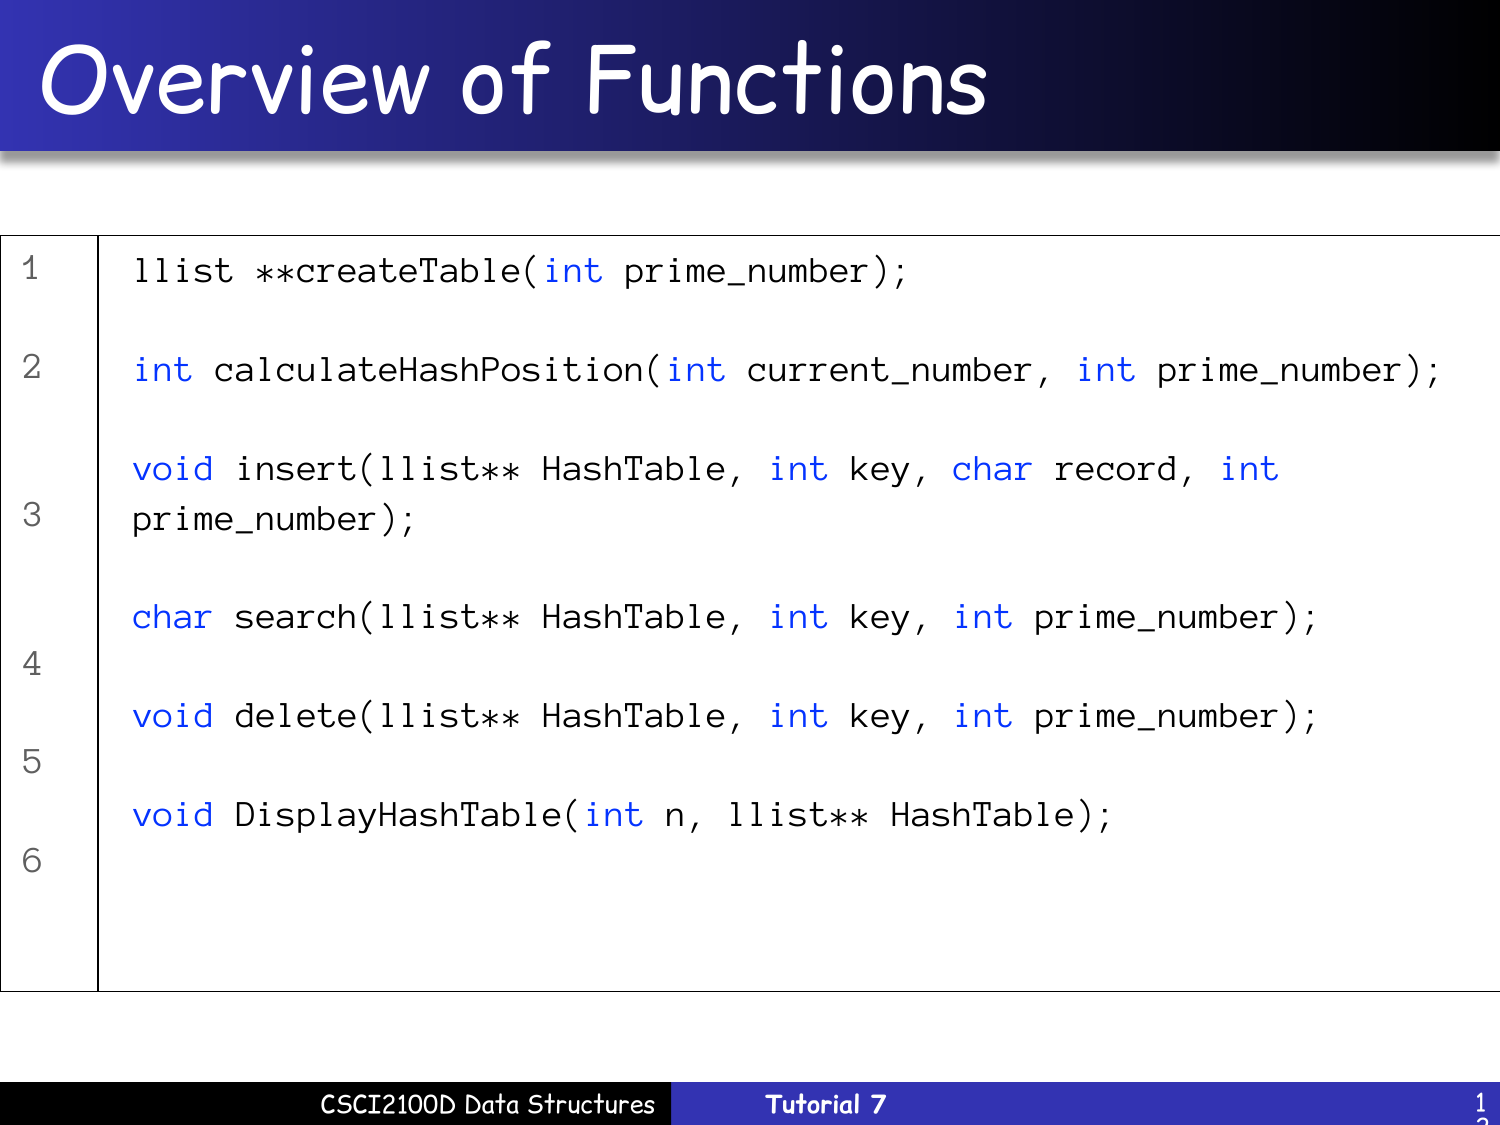

# Overview of Functions
llist **createTable(int prime_number);

int calculateHashPosition(int current_number, int prime_number);

void insert(llist** HashTable, int key, char record, int prime_number);

char search(llist** HashTable, int key, int prime_number);

void delete(llist** HashTable, int key, int prime_number);

void DisplayHashTable(int n, llist** HashTable);

1

2

3

4

5

6

12
Tutorial 7